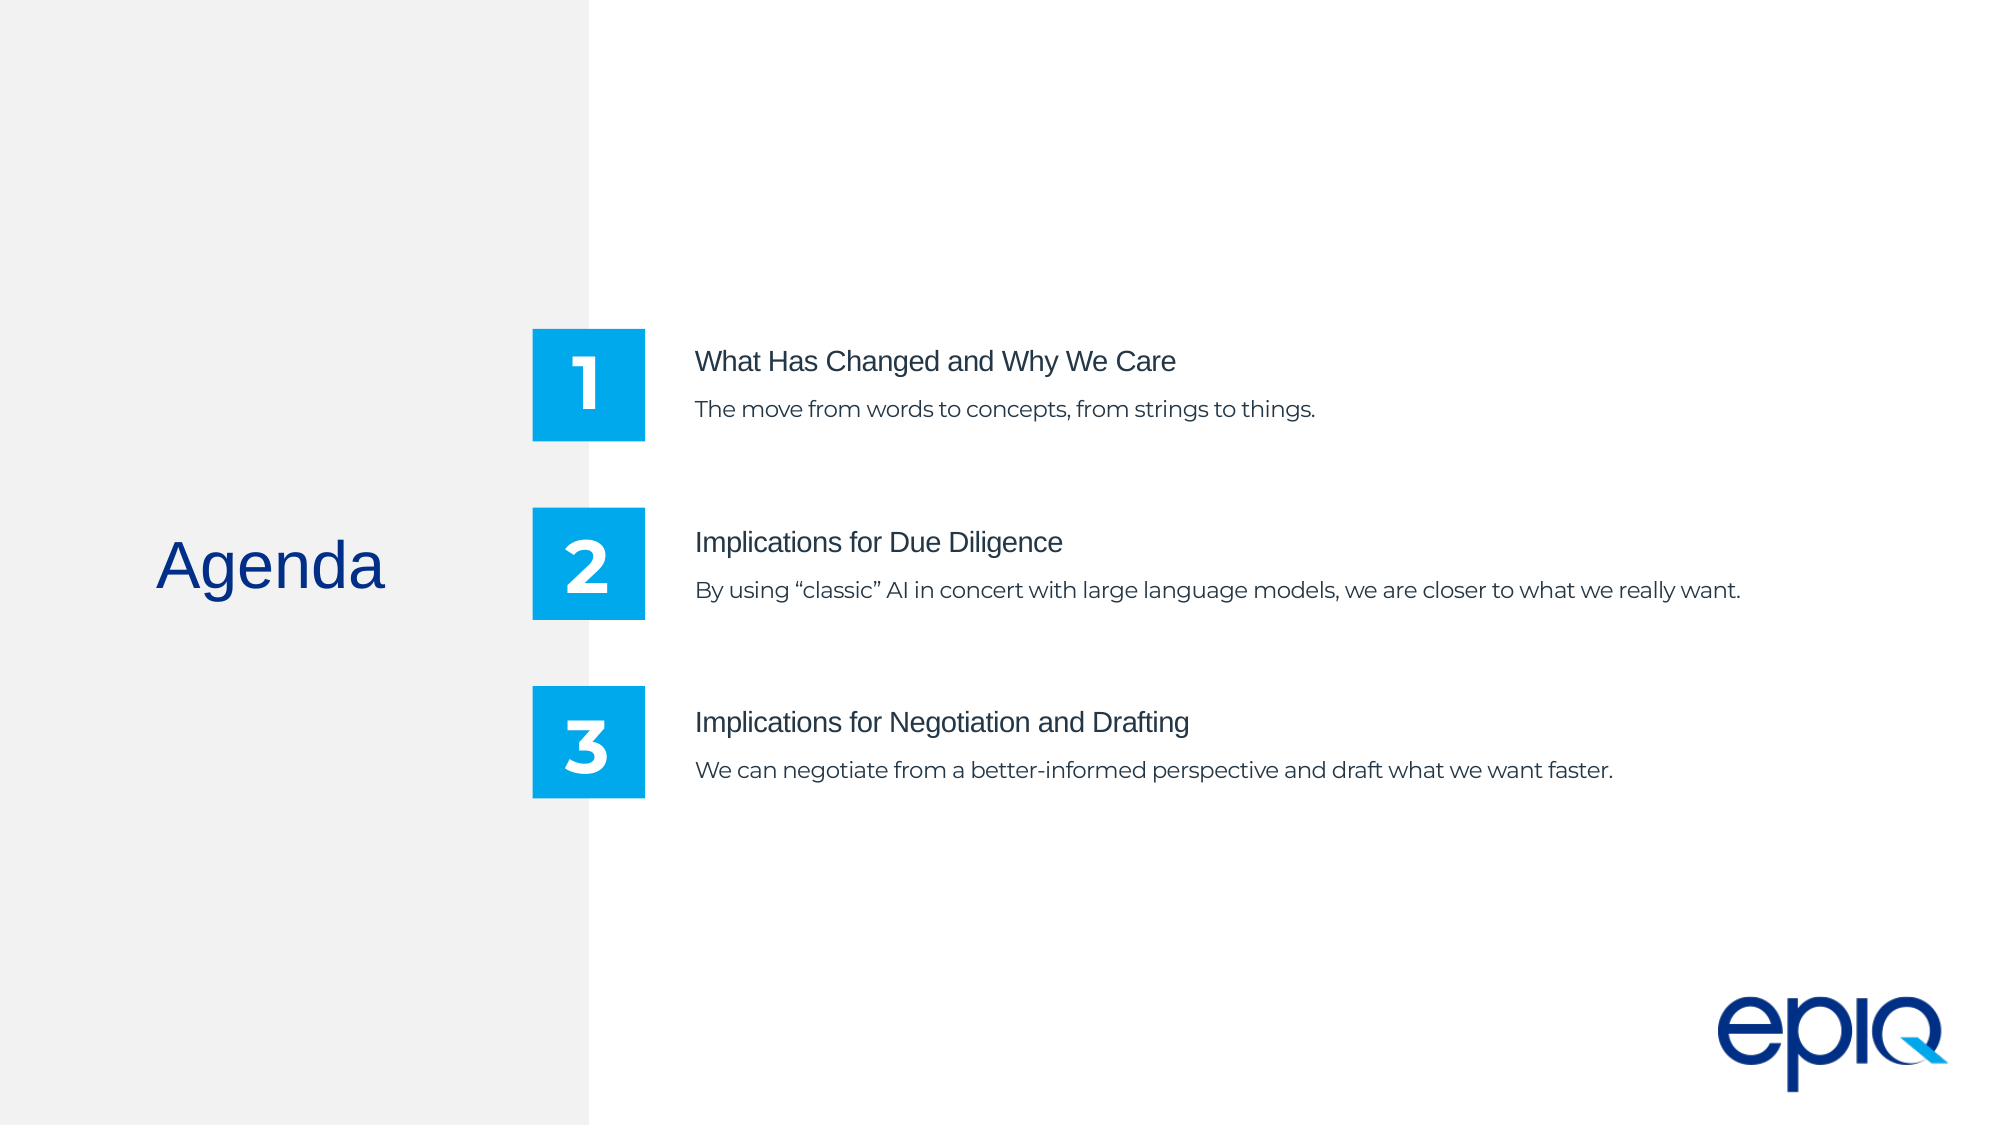

What Has Changed and Why We Care
The move from words to concepts, from strings to things.
Implications for Due Diligence
By using “classic” AI in concert with large language models, we are closer to what we really want.
Implications for Negotiation and Drafting
We can negotiate from a better-informed perspective and draft what we want faster.